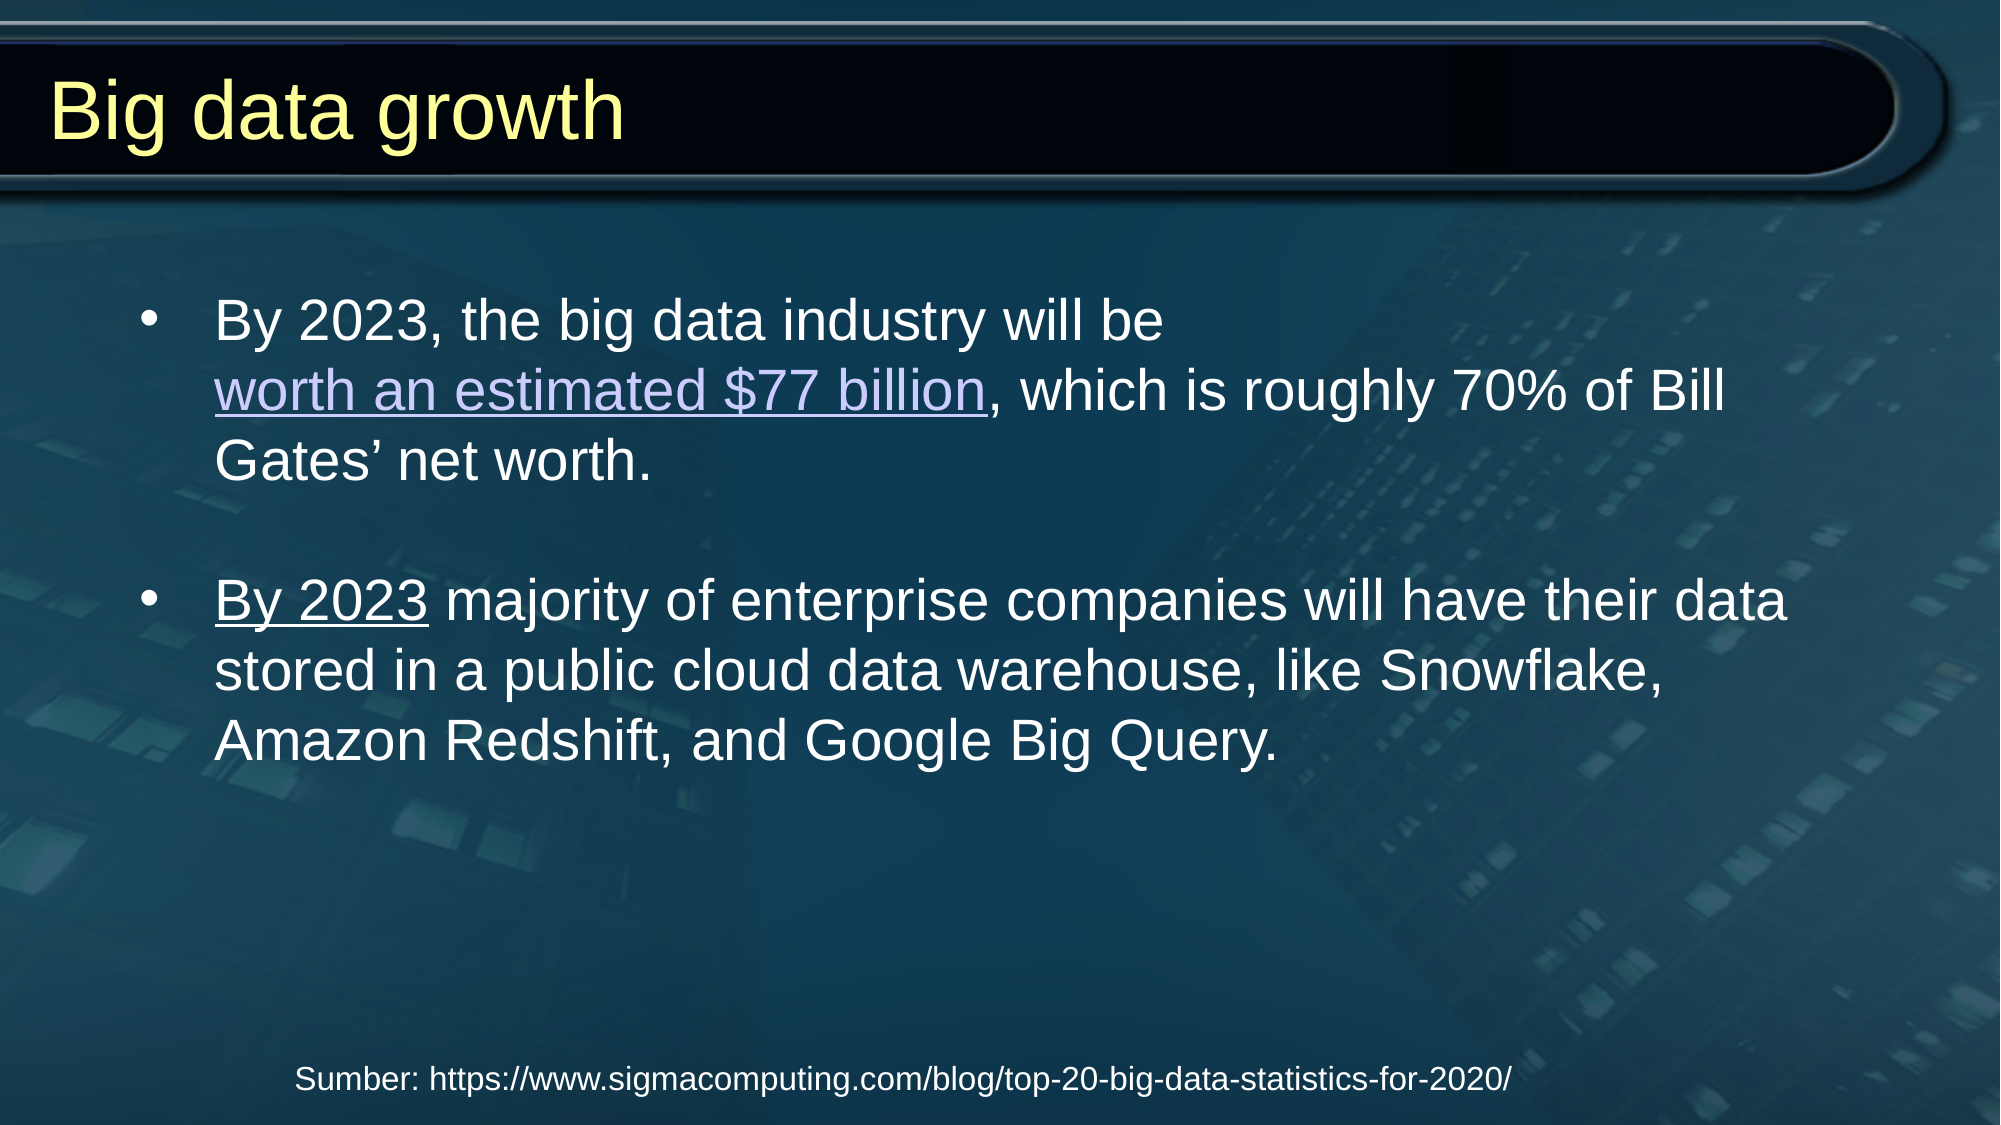

# Big data growth
By 2023, the big data industry will be worth an estimated $77 billion, which is roughly 70% of Bill Gates’ net worth.

By 2023 majority of enterprise companies will have their data stored in a public cloud data warehouse, like Snowflake, Amazon Redshift, and Google Big Query.
Sumber: https://www.sigmacomputing.com/blog/top-20-big-data-statistics-for-2020/